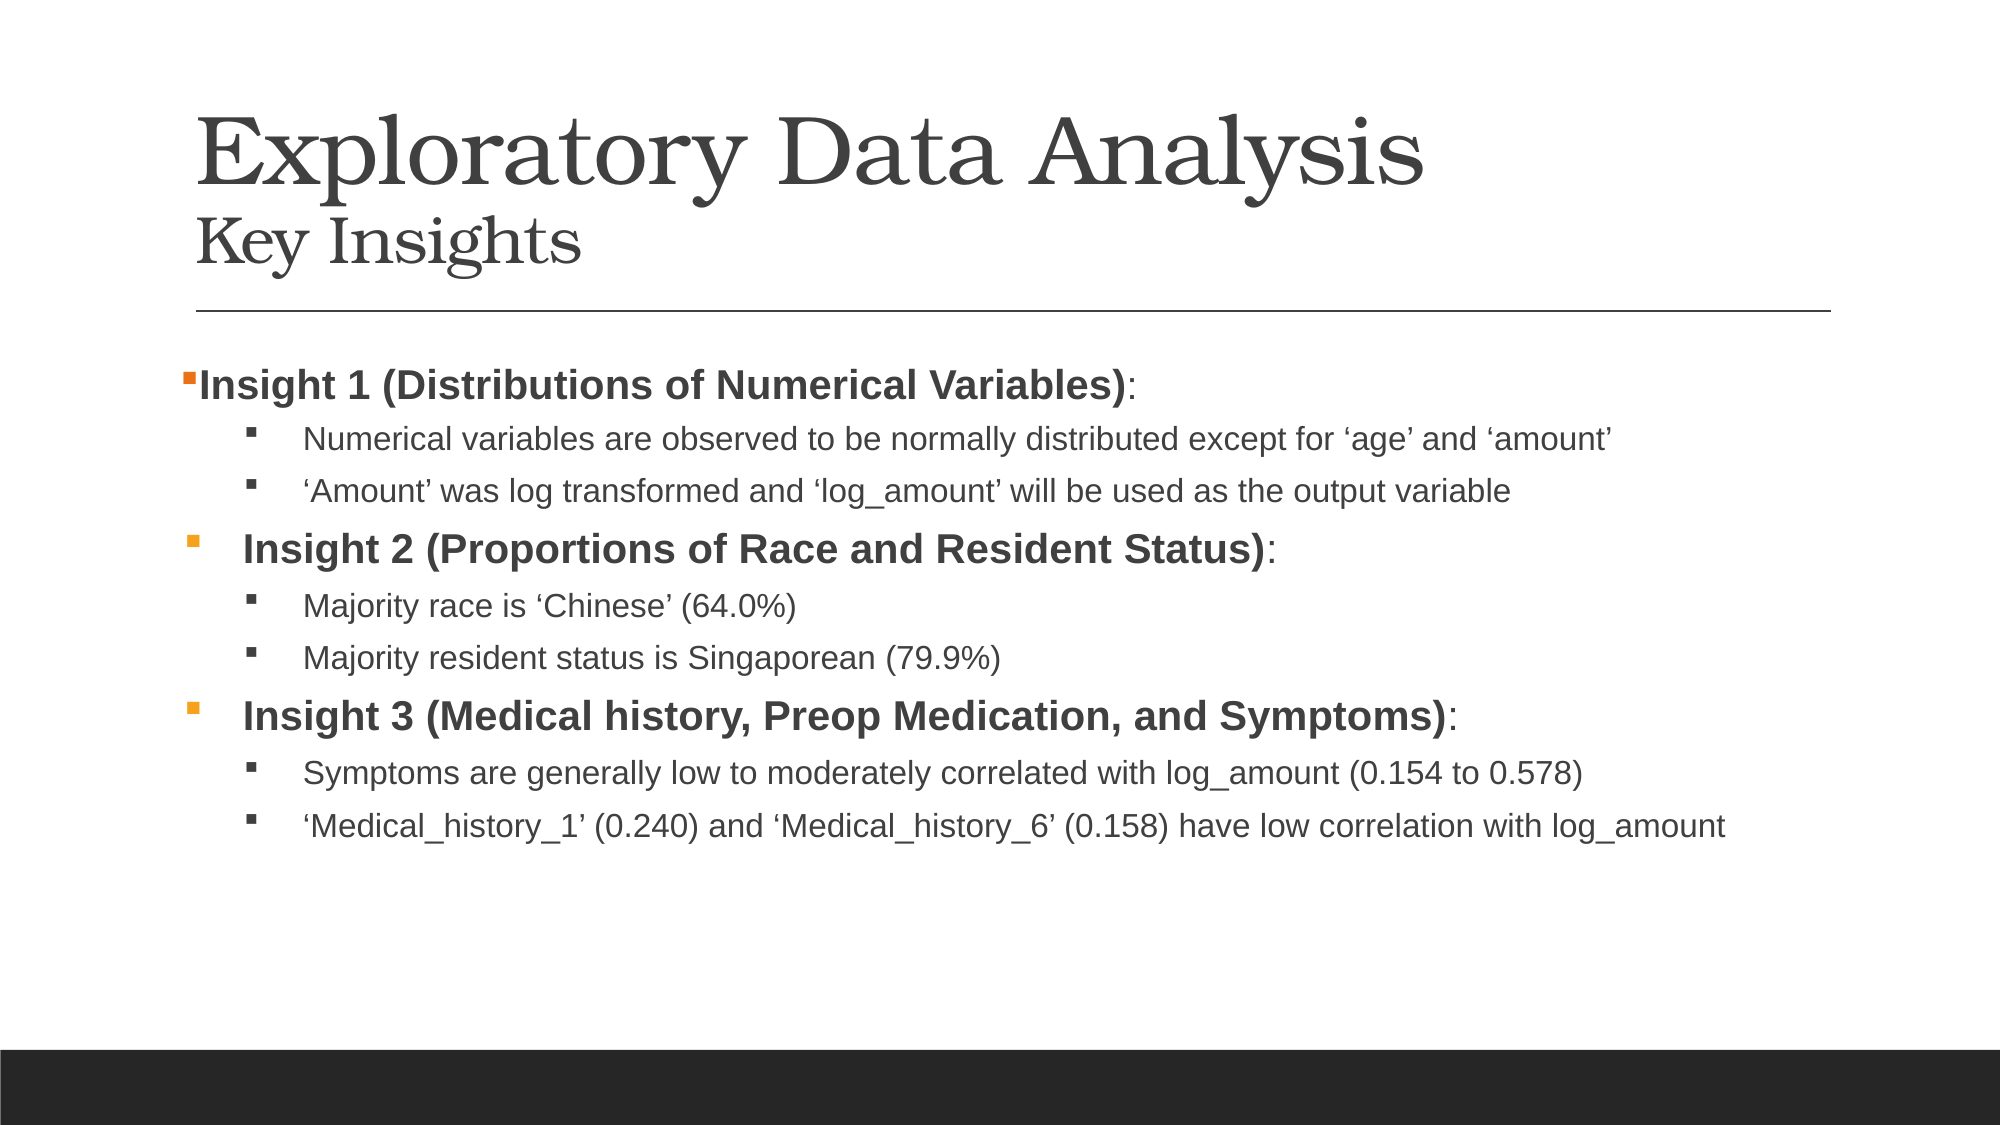

# Exploratory Data Analysis Key Insights
Insight 1 (Distributions of Numerical Variables):
Numerical variables are observed to be normally distributed except for ‘age’ and ‘amount’
‘Amount’ was log transformed and ‘log_amount’ will be used as the output variable
Insight 2 (Proportions of Race and Resident Status):
Majority race is ‘Chinese’ (64.0%)
Majority resident status is Singaporean (79.9%)
Insight 3 (Medical history, Preop Medication, and Symptoms):
Symptoms are generally low to moderately correlated with log_amount (0.154 to 0.578)
‘Medical_history_1’ (0.240) and ‘Medical_history_6’ (0.158) have low correlation with log_amount